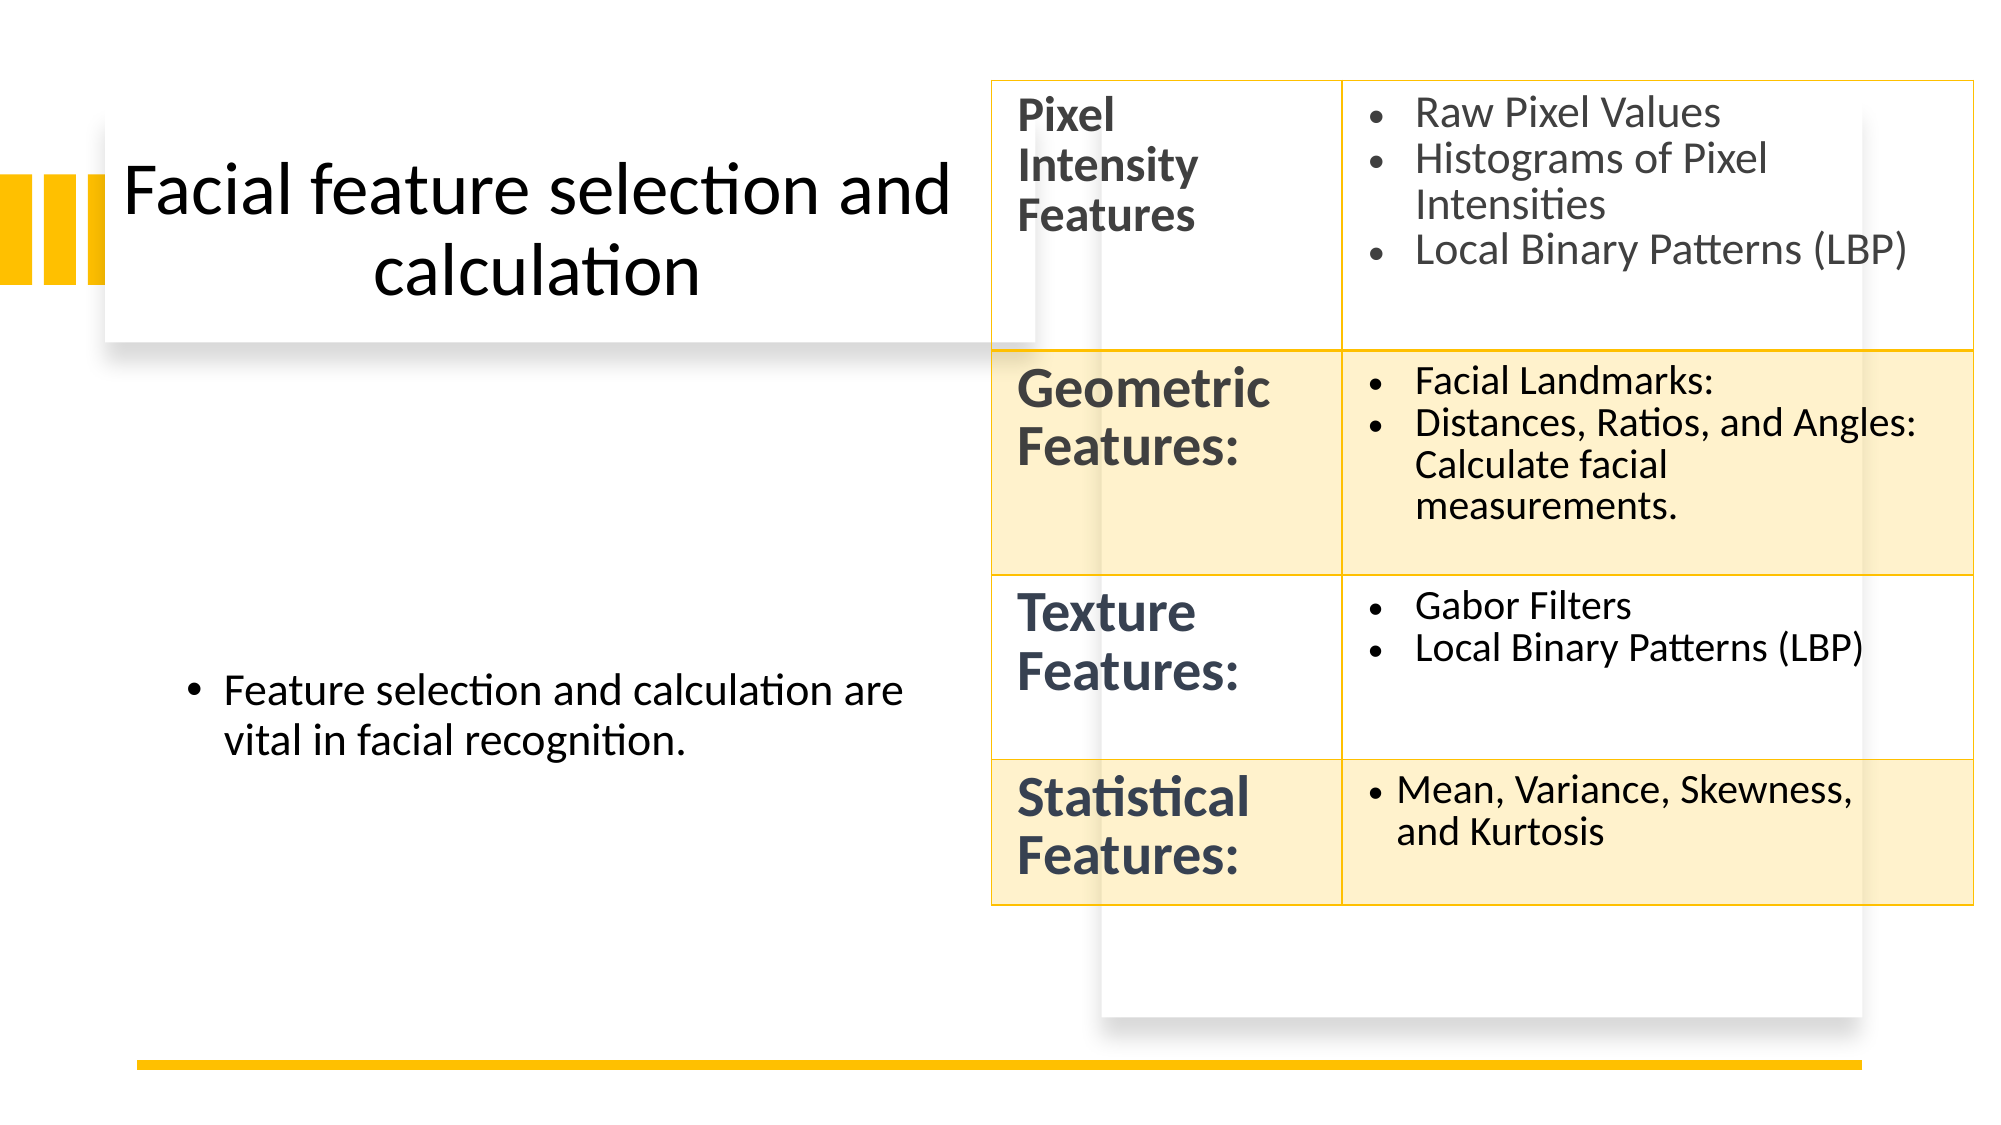

| Pixel Intensity Features | Raw Pixel Values Histograms of Pixel Intensities Local Binary Patterns (LBP) |
| --- | --- |
| Geometric Features: | Facial Landmarks:  Distances, Ratios, and Angles: Calculate facial measurements. |
| Texture Features: | Gabor Filters Local Binary Patterns (LBP) |
| Statistical Features: | Mean, Variance, Skewness, and Kurtosis |

# Facial feature selection and calculation

Feature selection and calculation are vital in facial recognition.